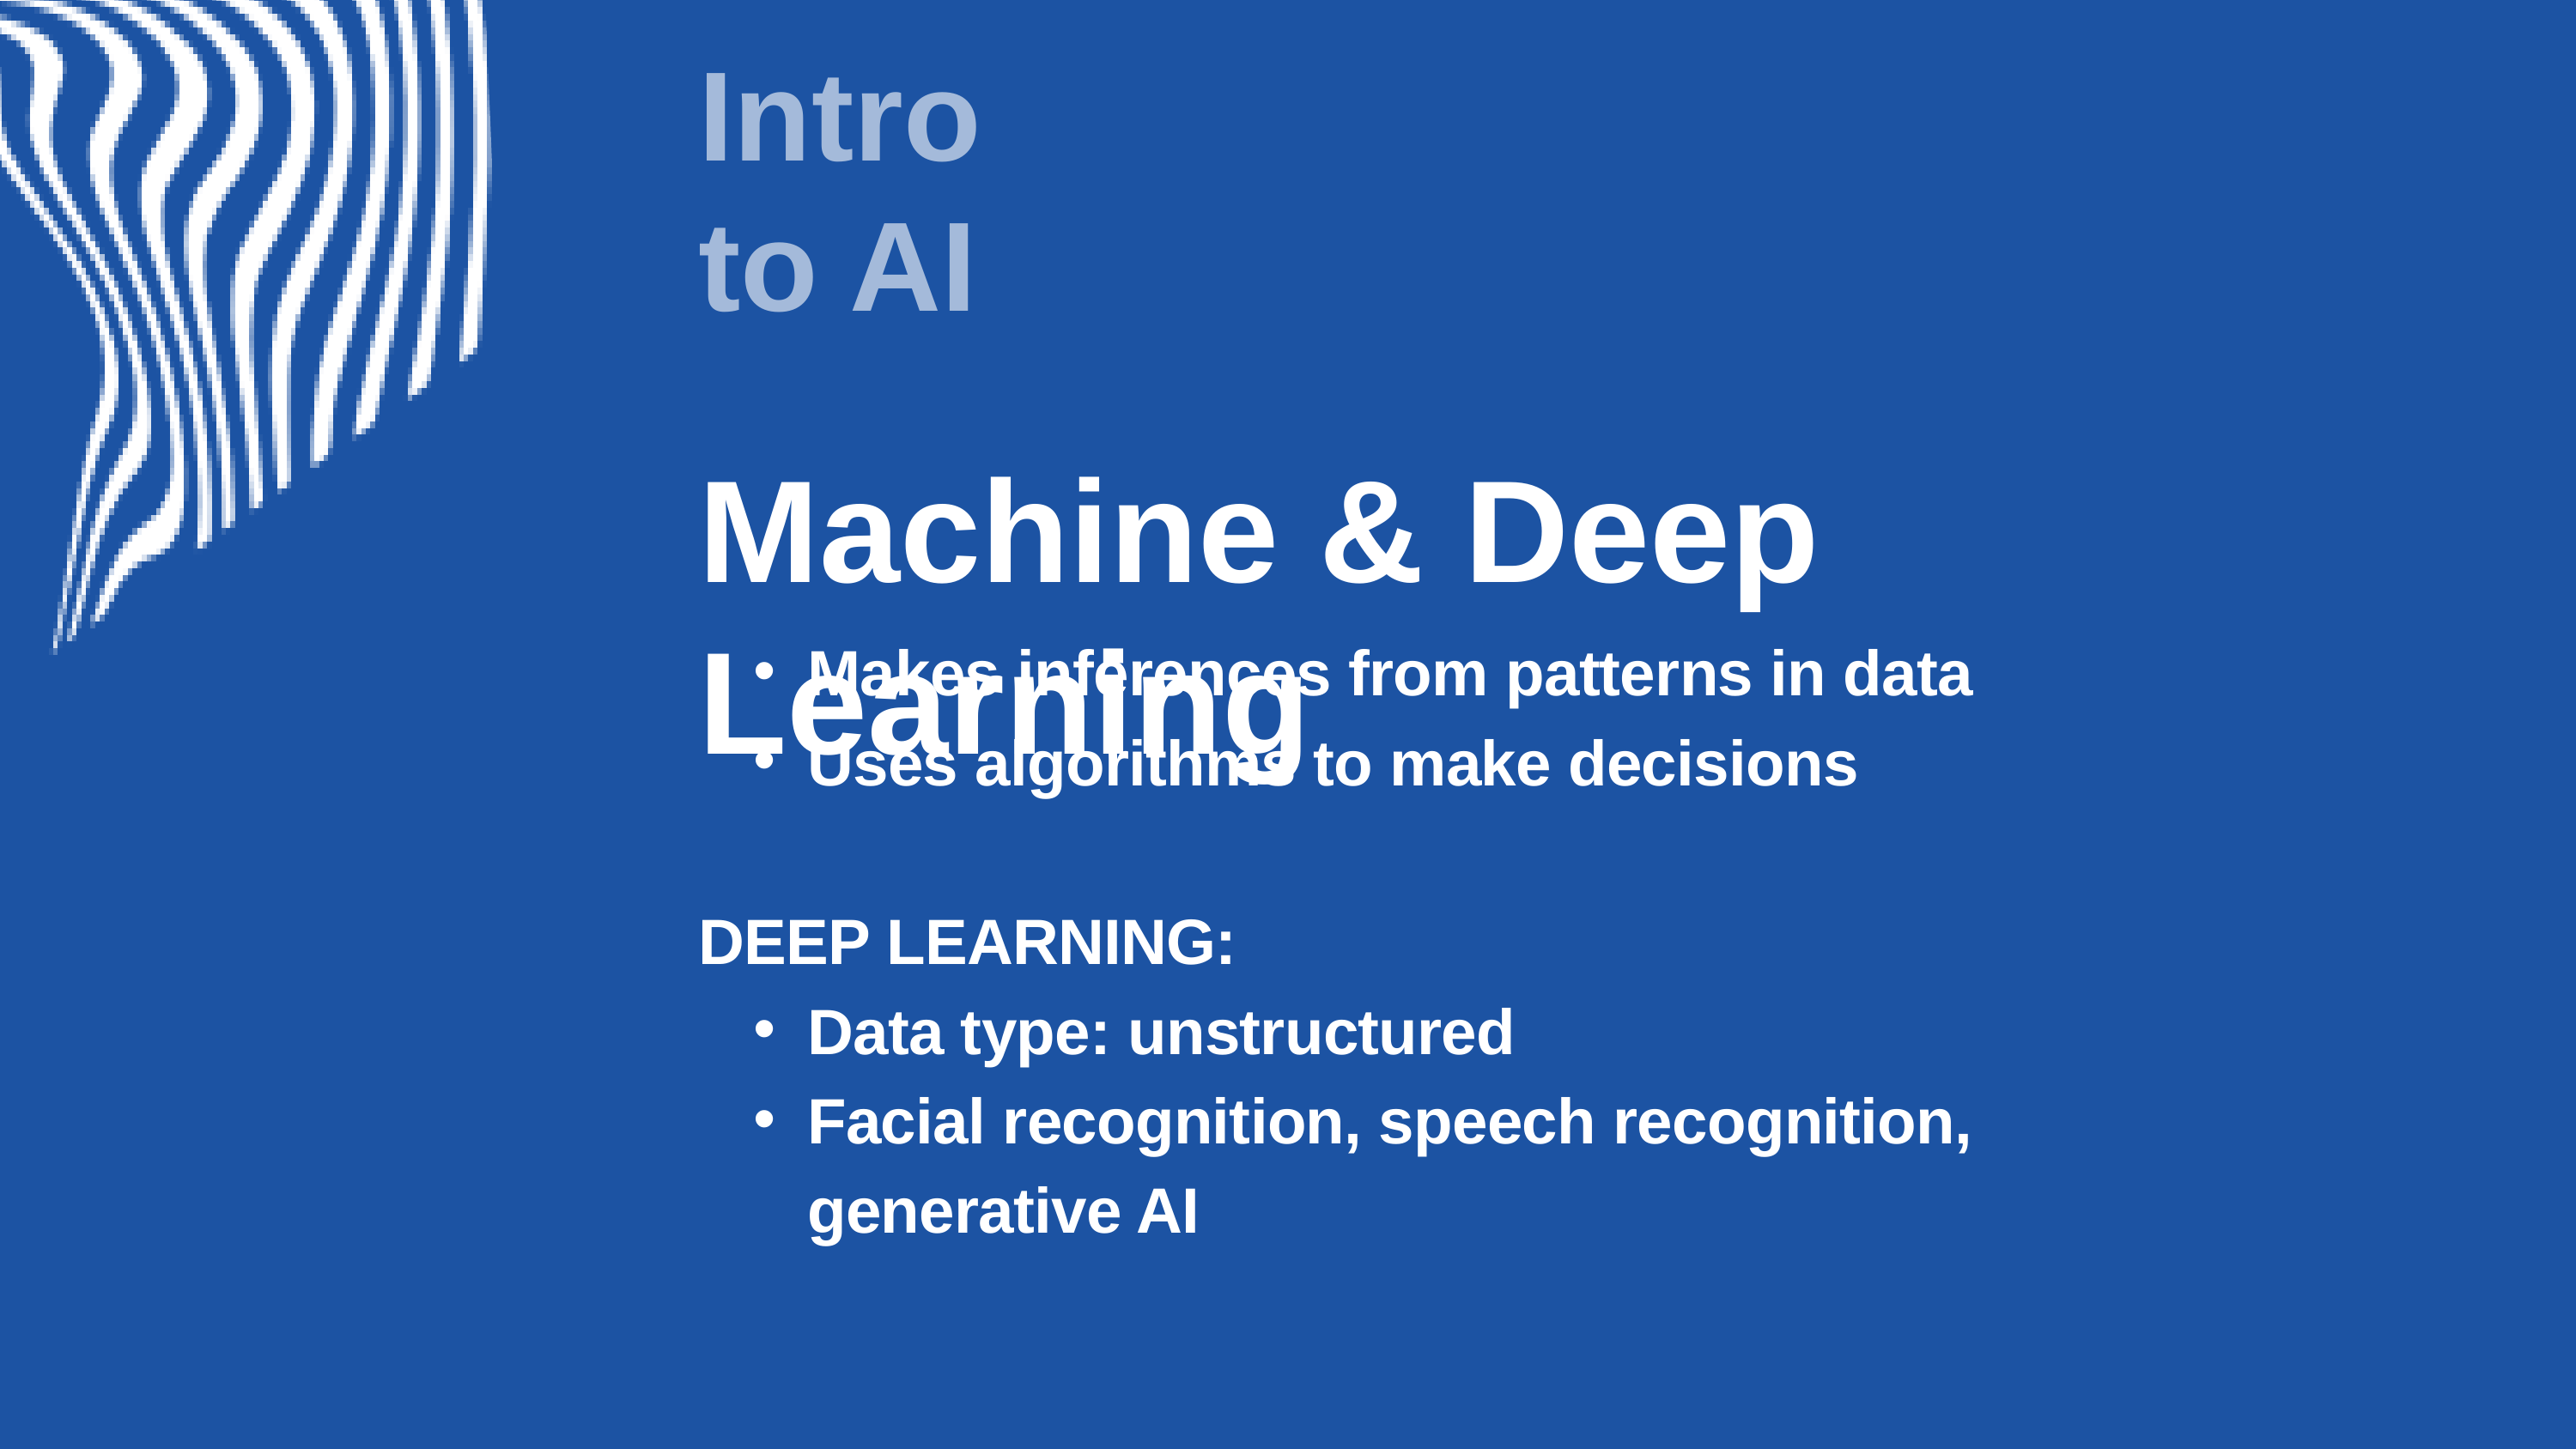

Intro to AI
Machine & Deep Learning

Makes inferences from patterns in data
Uses algorithms to make decisions

DEEP LEARNING:
Data type: unstructured
Facial recognition, speech recognition, generative AI